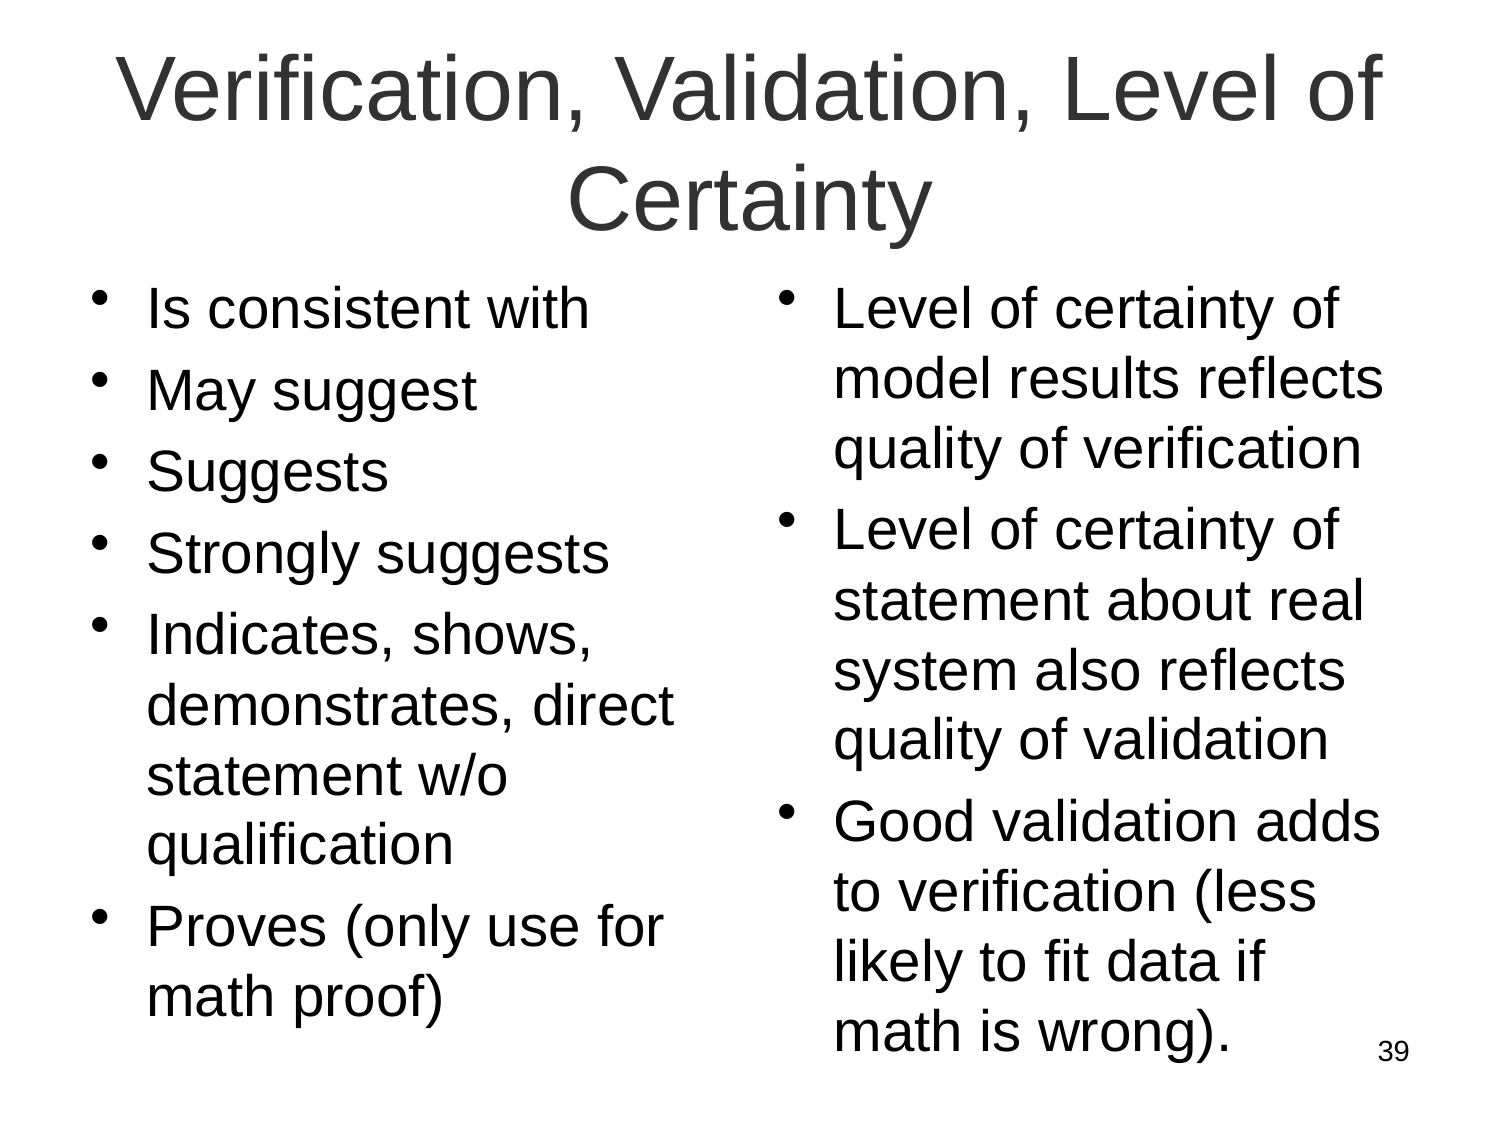

# Verification, Validation, Level of Certainty
Is consistent with
May suggest
Suggests
Strongly suggests
Indicates, shows, demonstrates, direct statement w/o qualification
Proves (only use for math proof)
Level of certainty of model results reflects quality of verification
Level of certainty of statement about real system also reflects quality of validation
Good validation adds to verification (less likely to fit data if math is wrong).
39